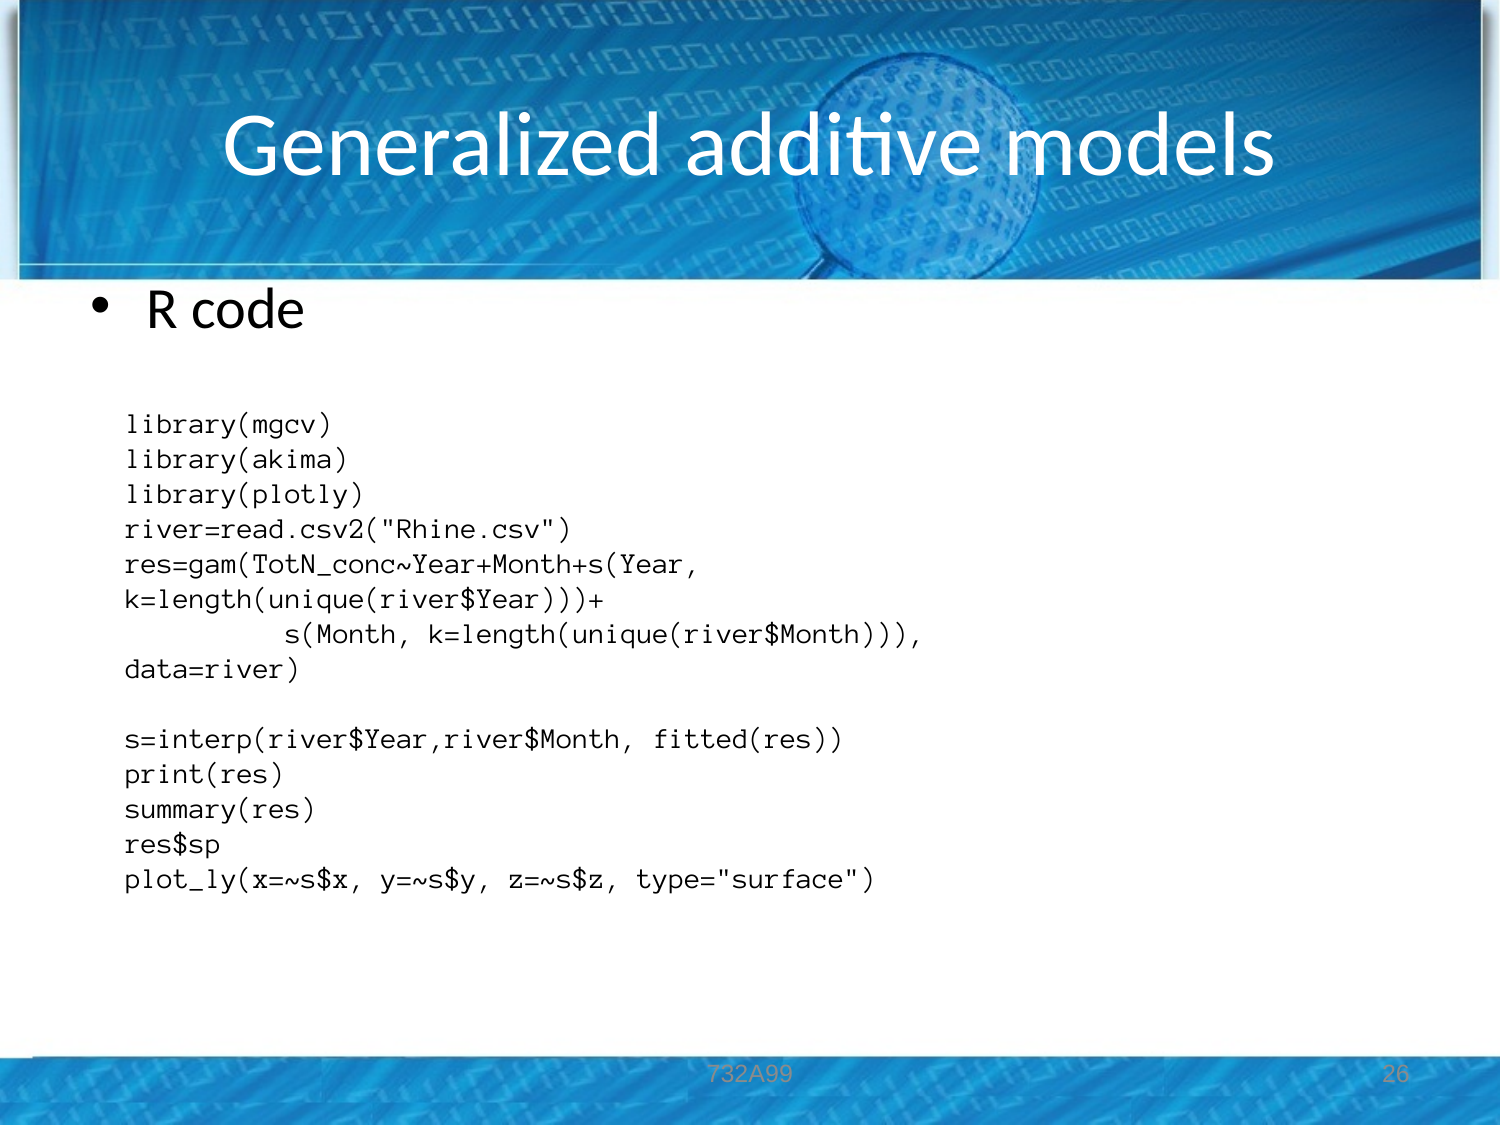

# Generalized additive models
R code
library(mgcv)
library(akima)
library(plotly)
river=read.csv2("Rhine.csv")
res=gam(TotN_conc~Year+Month+s(Year, k=length(unique(river$Year)))+
          s(Month, k=length(unique(river$Month))), data=river)

s=interp(river$Year,river$Month, fitted(res))
print(res)
summary(res)
res$sp
plot_ly(x=~s$x, y=~s$y, z=~s$z, type="surface")

732A99
26